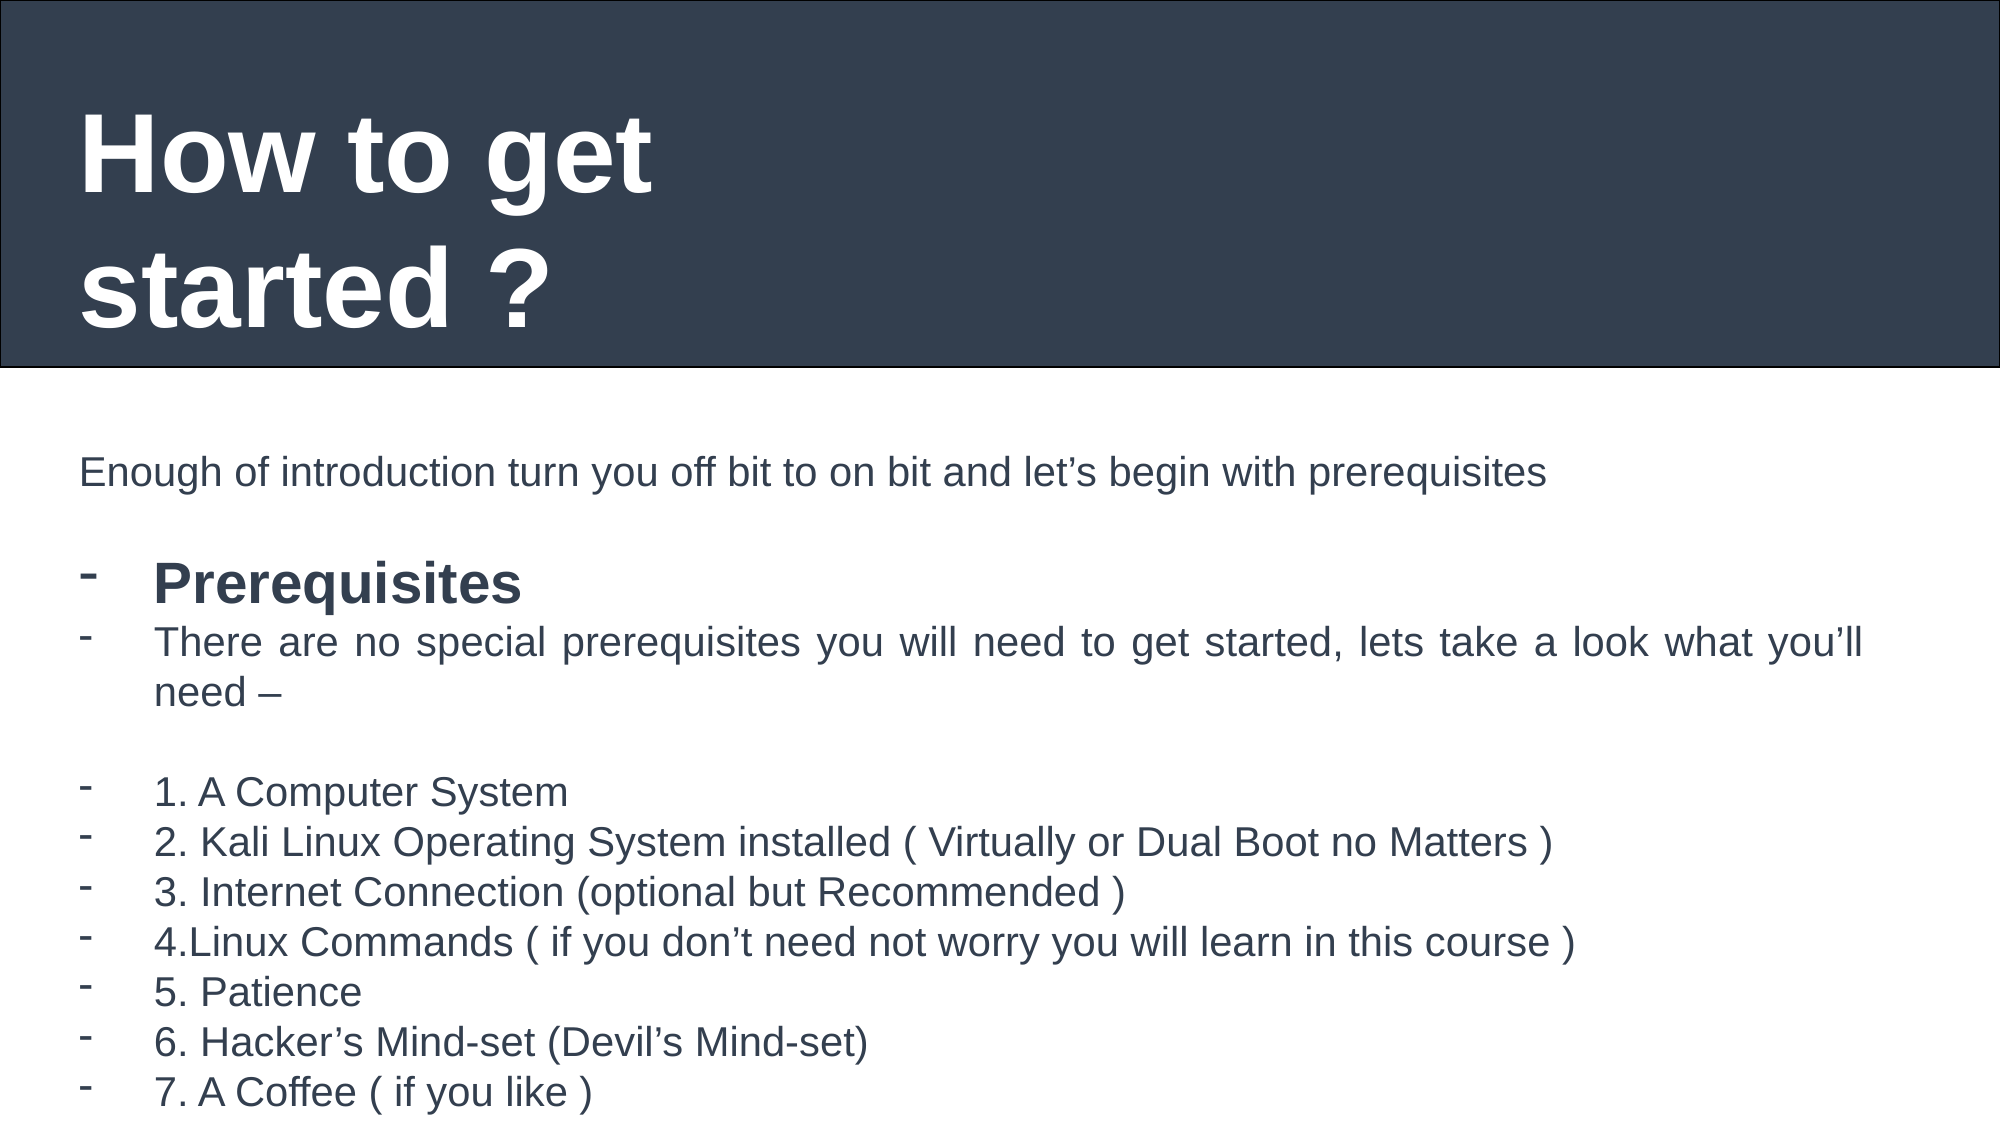

How to get started ?
Enough of introduction turn you off bit to on bit and let’s begin with prerequisites

Prerequisites
There are no special prerequisites you will need to get started, lets take a look what you’ll need –

1. A Computer System
2. Kali Linux Operating System installed ( Virtually or Dual Boot no Matters )
3. Internet Connection (optional but Recommended )
4.Linux Commands ( if you don’t need not worry you will learn in this course )
5. Patience
6. Hacker’s Mind-set (Devil’s Mind-set)
7. A Coffee ( if you like )